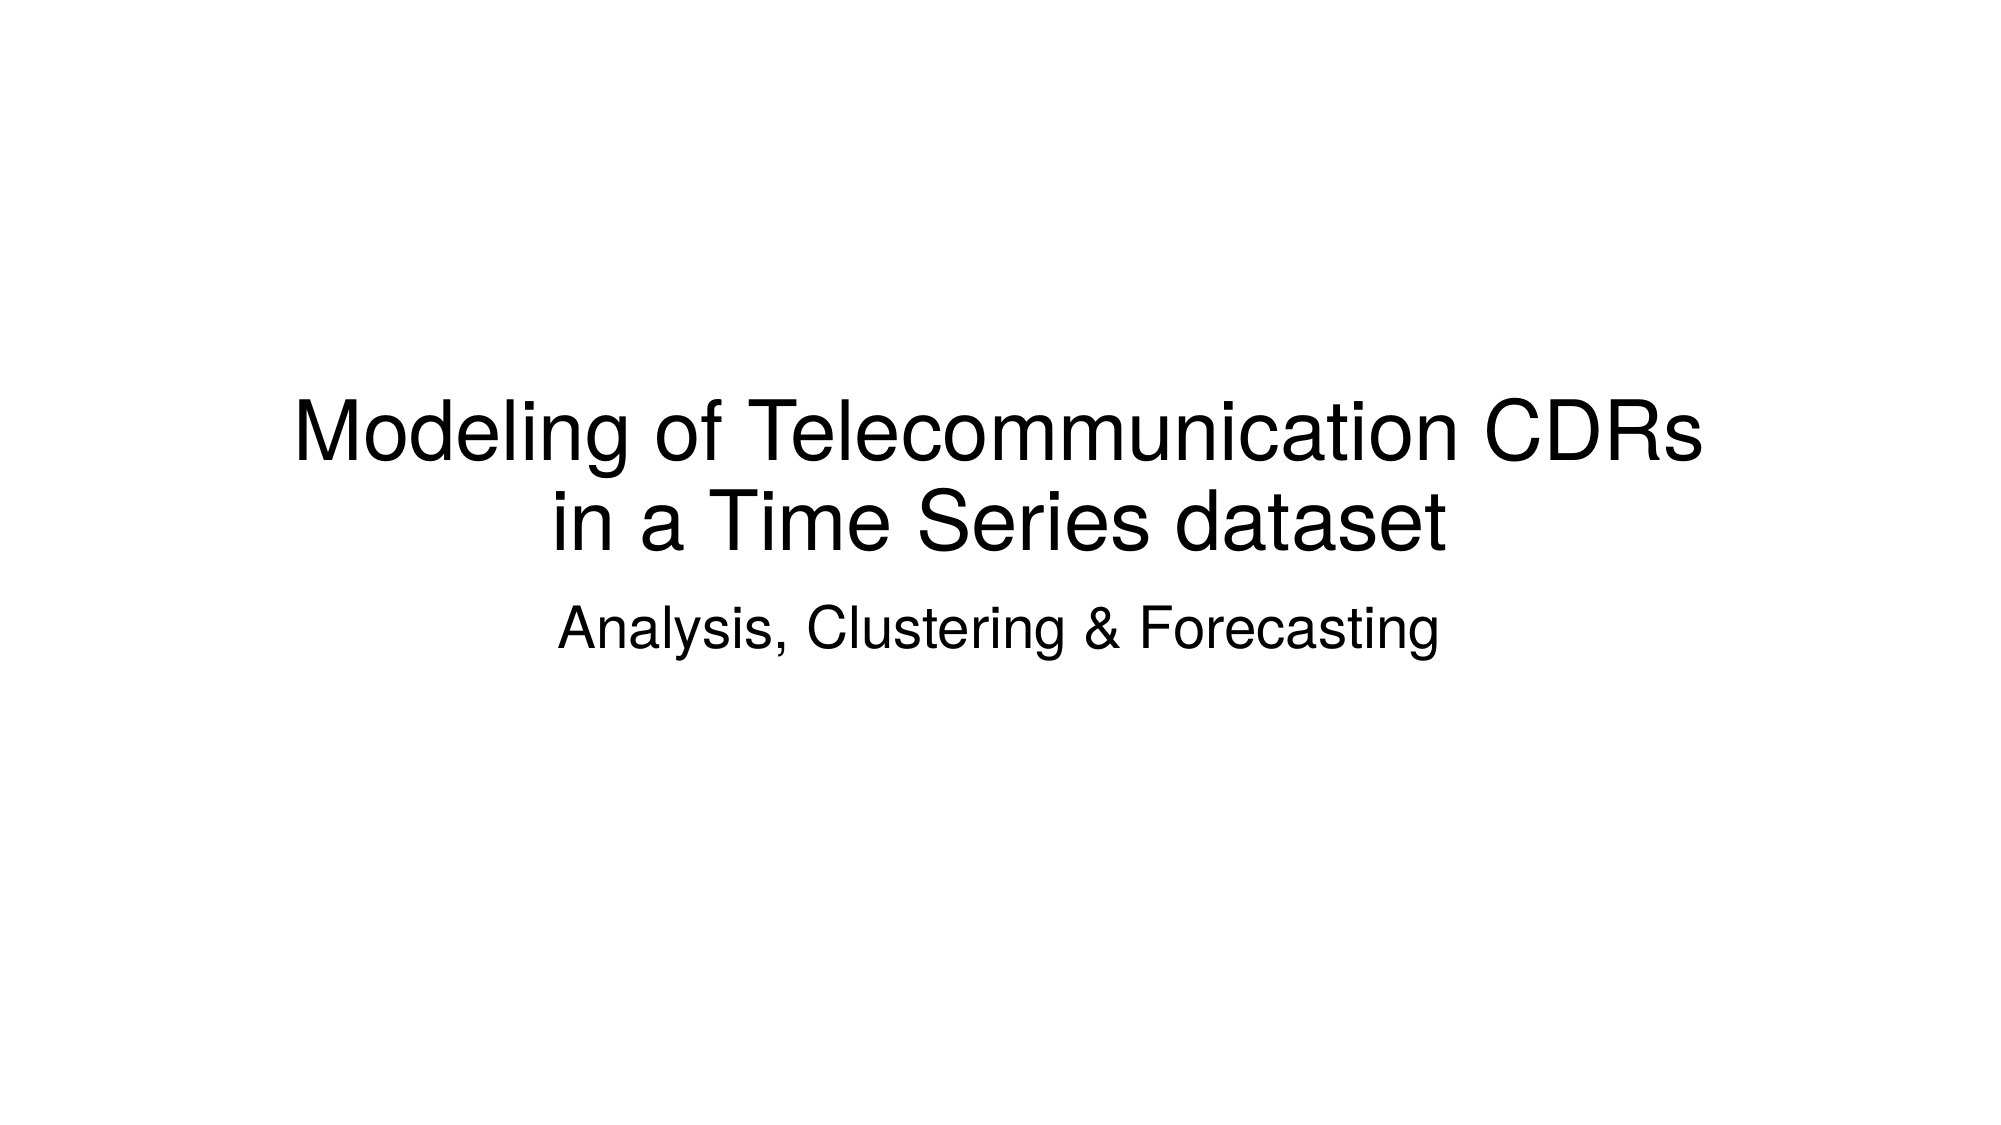

# Modeling of Telecommunication CDRs in a Time Series dataset
Analysis, Clustering & Forecasting